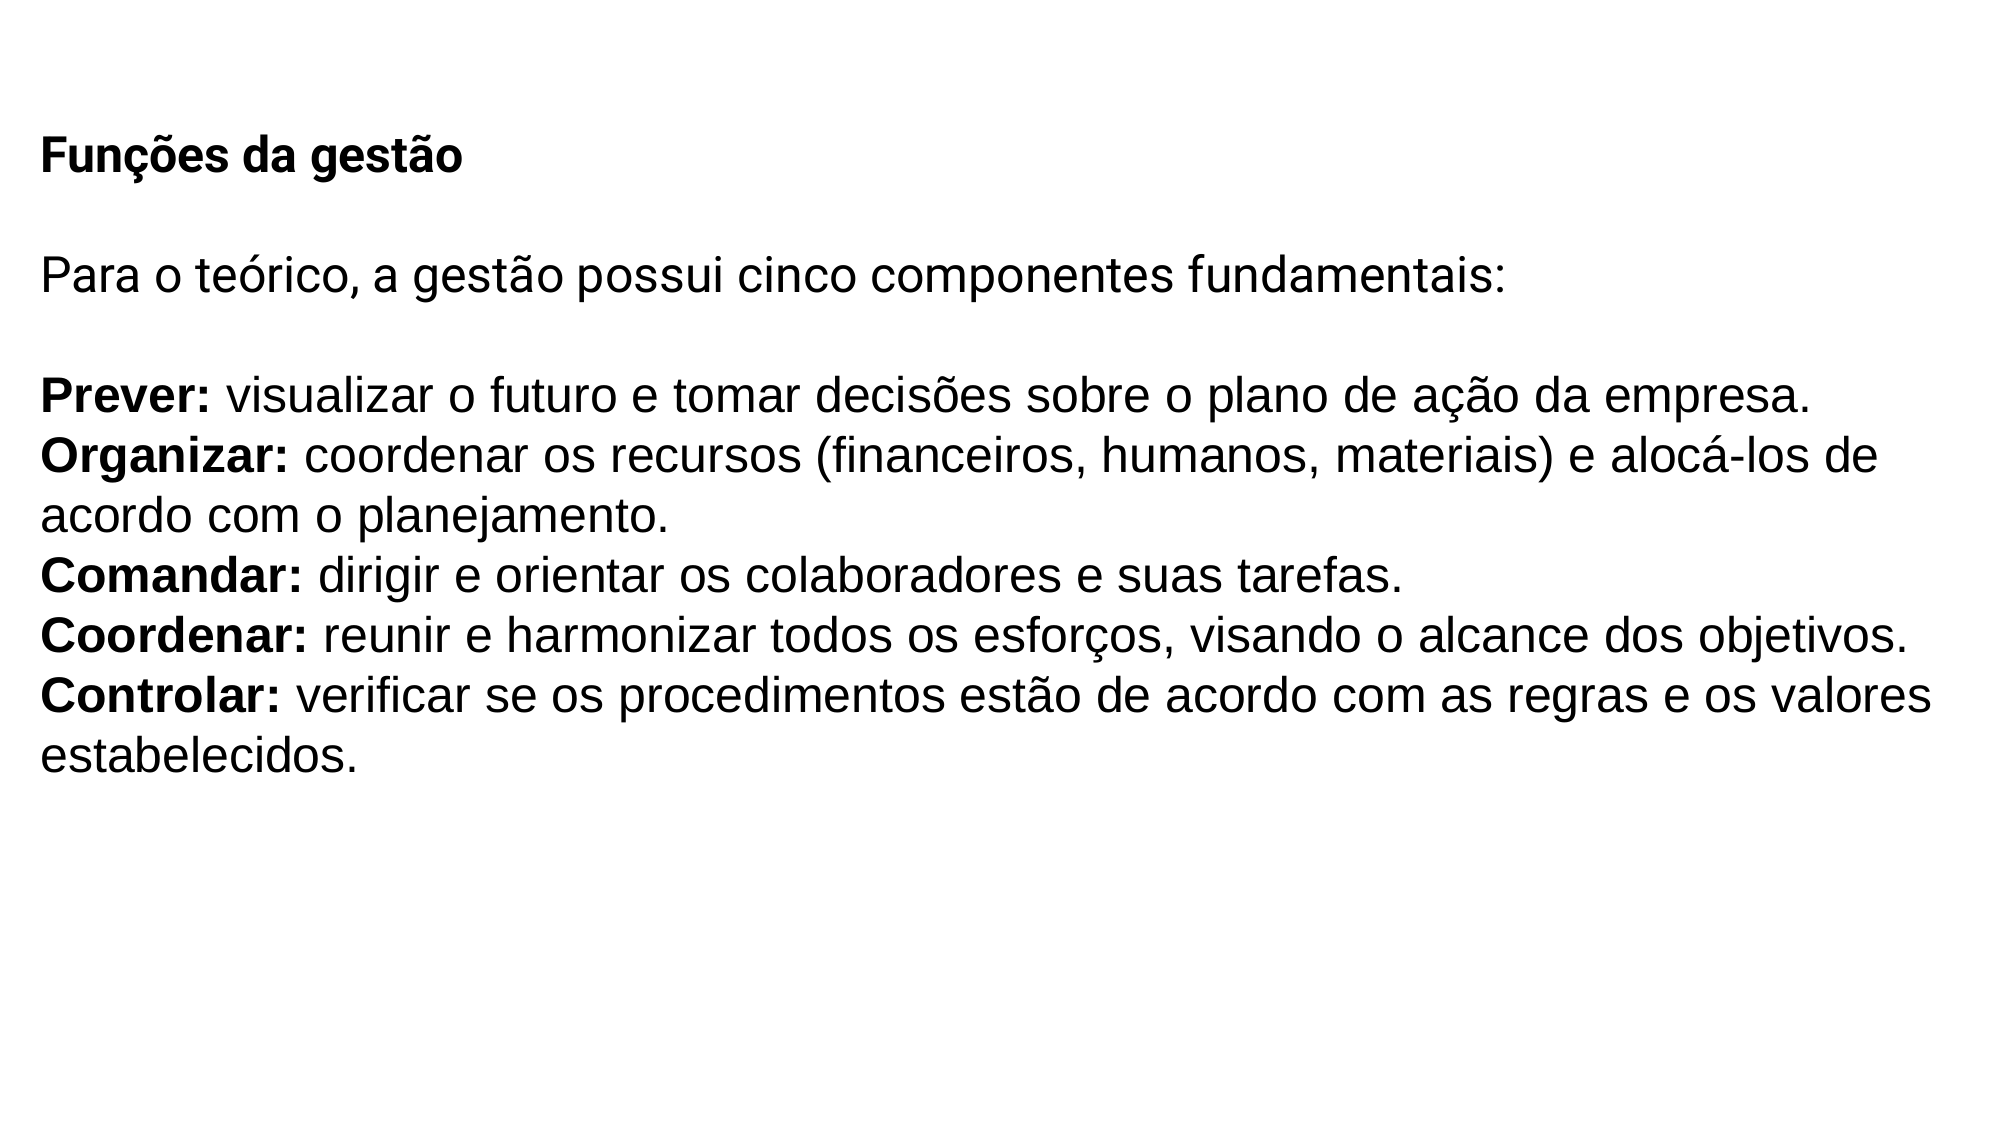

Funções da gestão

Para o teórico, a gestão possui cinco componentes fundamentais:

Prever: visualizar o futuro e tomar decisões sobre o plano de ação da empresa.
Organizar: coordenar os recursos (financeiros, humanos, materiais) e alocá-los de acordo com o planejamento.
Comandar: dirigir e orientar os colaboradores e suas tarefas.
Coordenar: reunir e harmonizar todos os esforços, visando o alcance dos objetivos.
Controlar: verificar se os procedimentos estão de acordo com as regras e os valores estabelecidos.